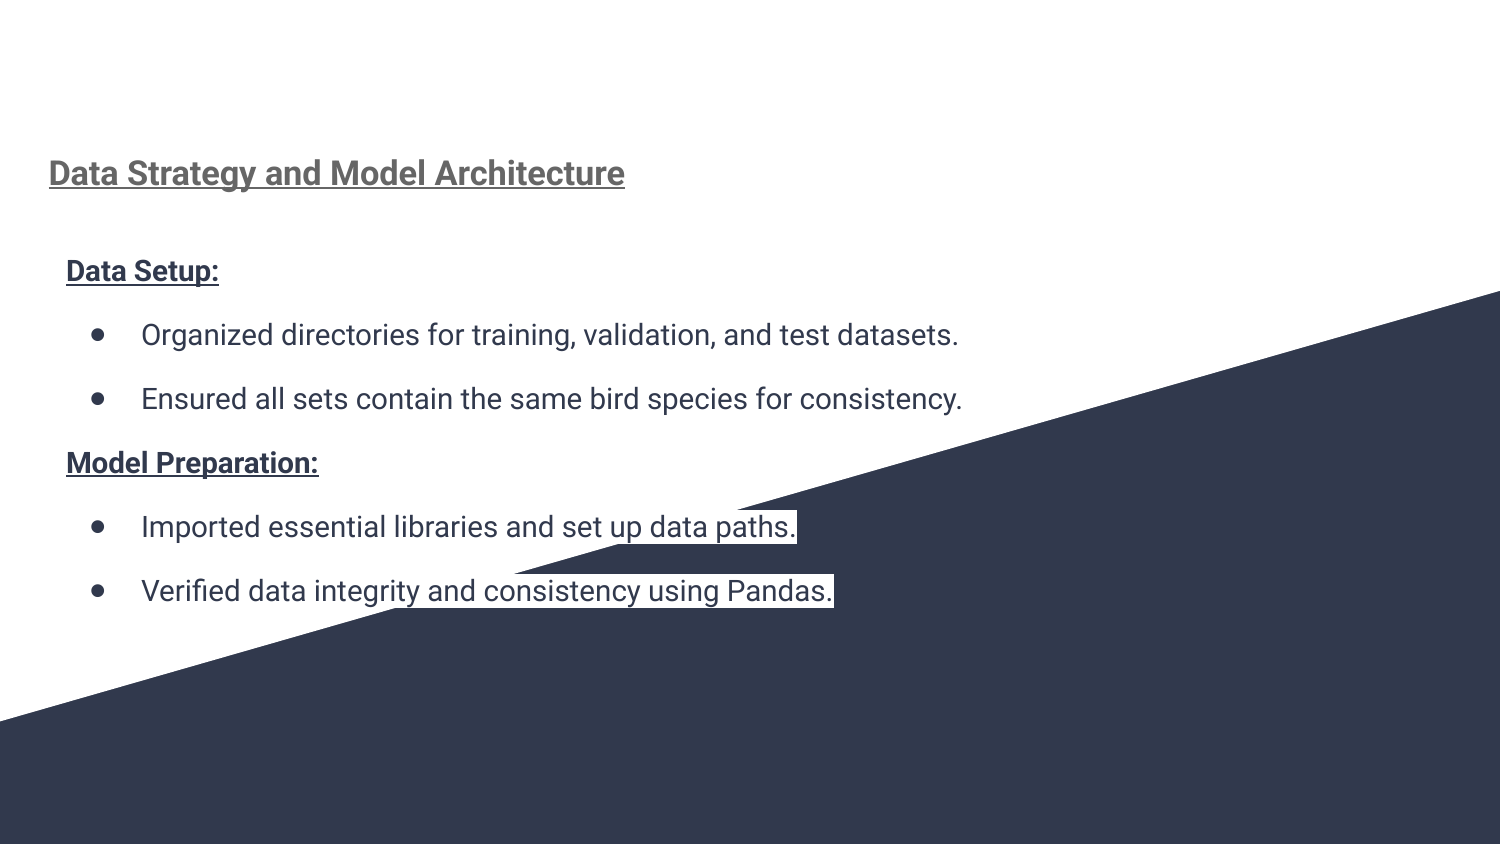

# Data Strategy and Model Architecture

Data Setup:
Organized directories for training, validation, and test datasets.
Ensured all sets contain the same bird species for consistency.
Model Preparation:
Imported essential libraries and set up data paths.
Verified data integrity and consistency using Pandas.